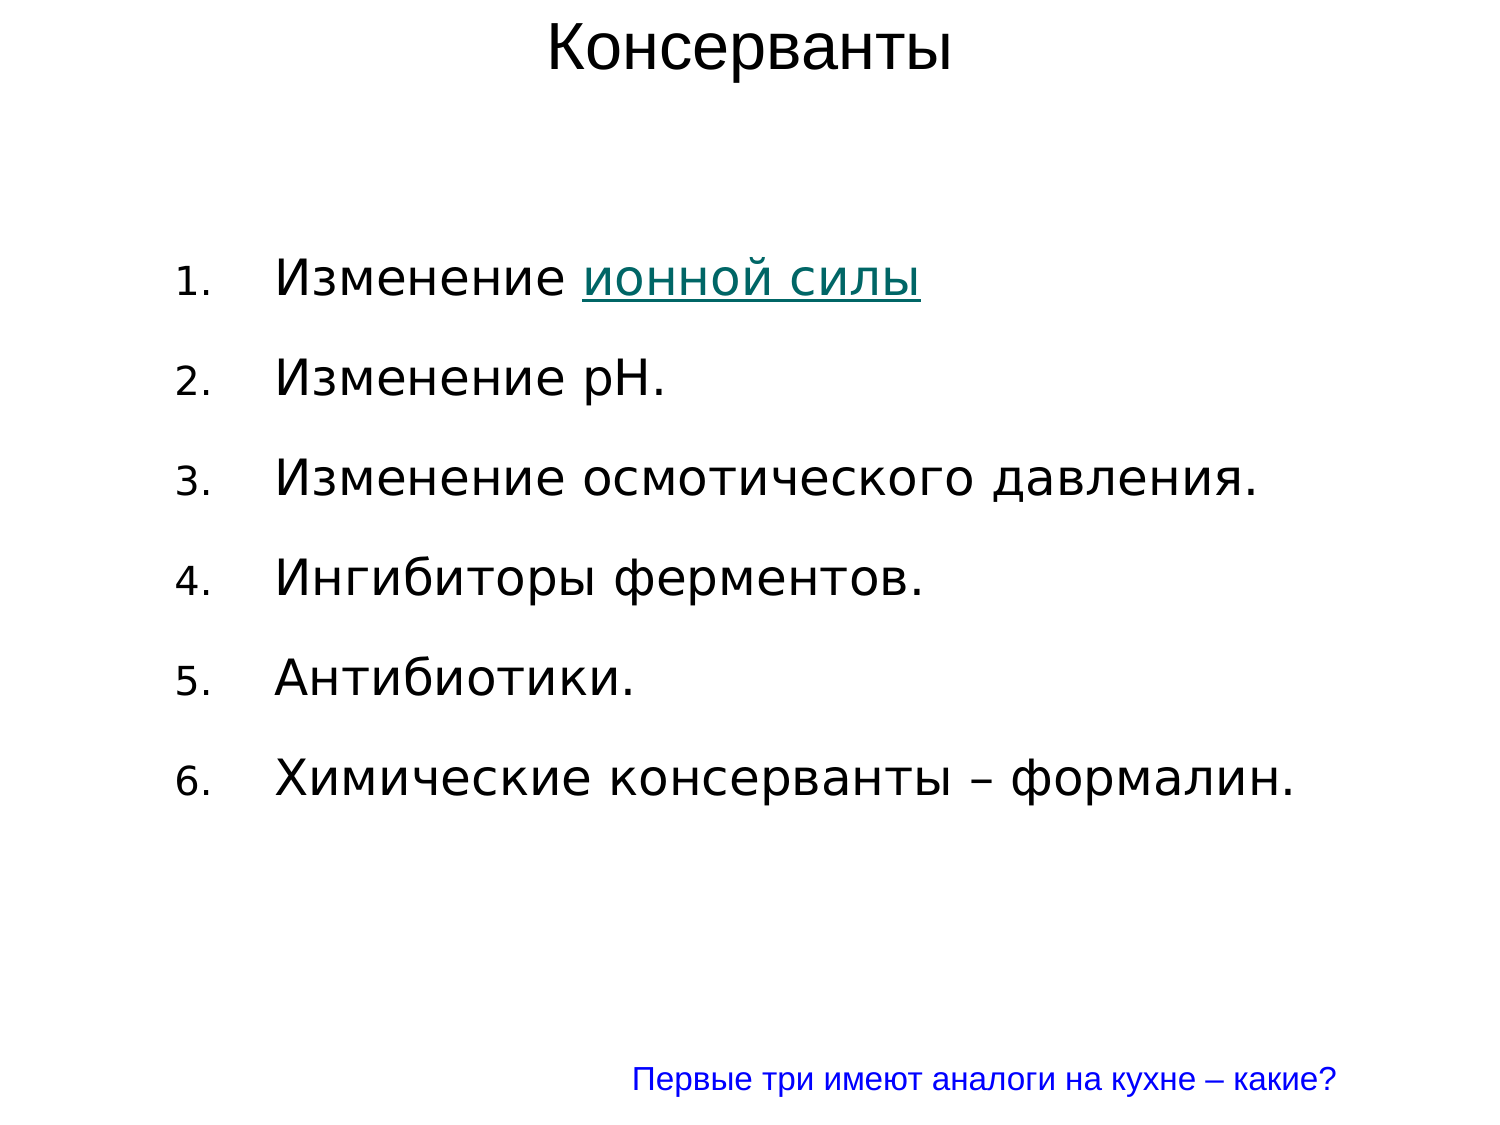

# Консерванты
Изменение ионной силы
Изменение pH.
Изменение осмотического давления.
Ингибиторы ферментов.
Антибиотики.
Химические консерванты – формалин.
Первые три имеют аналоги на кухне – какие?